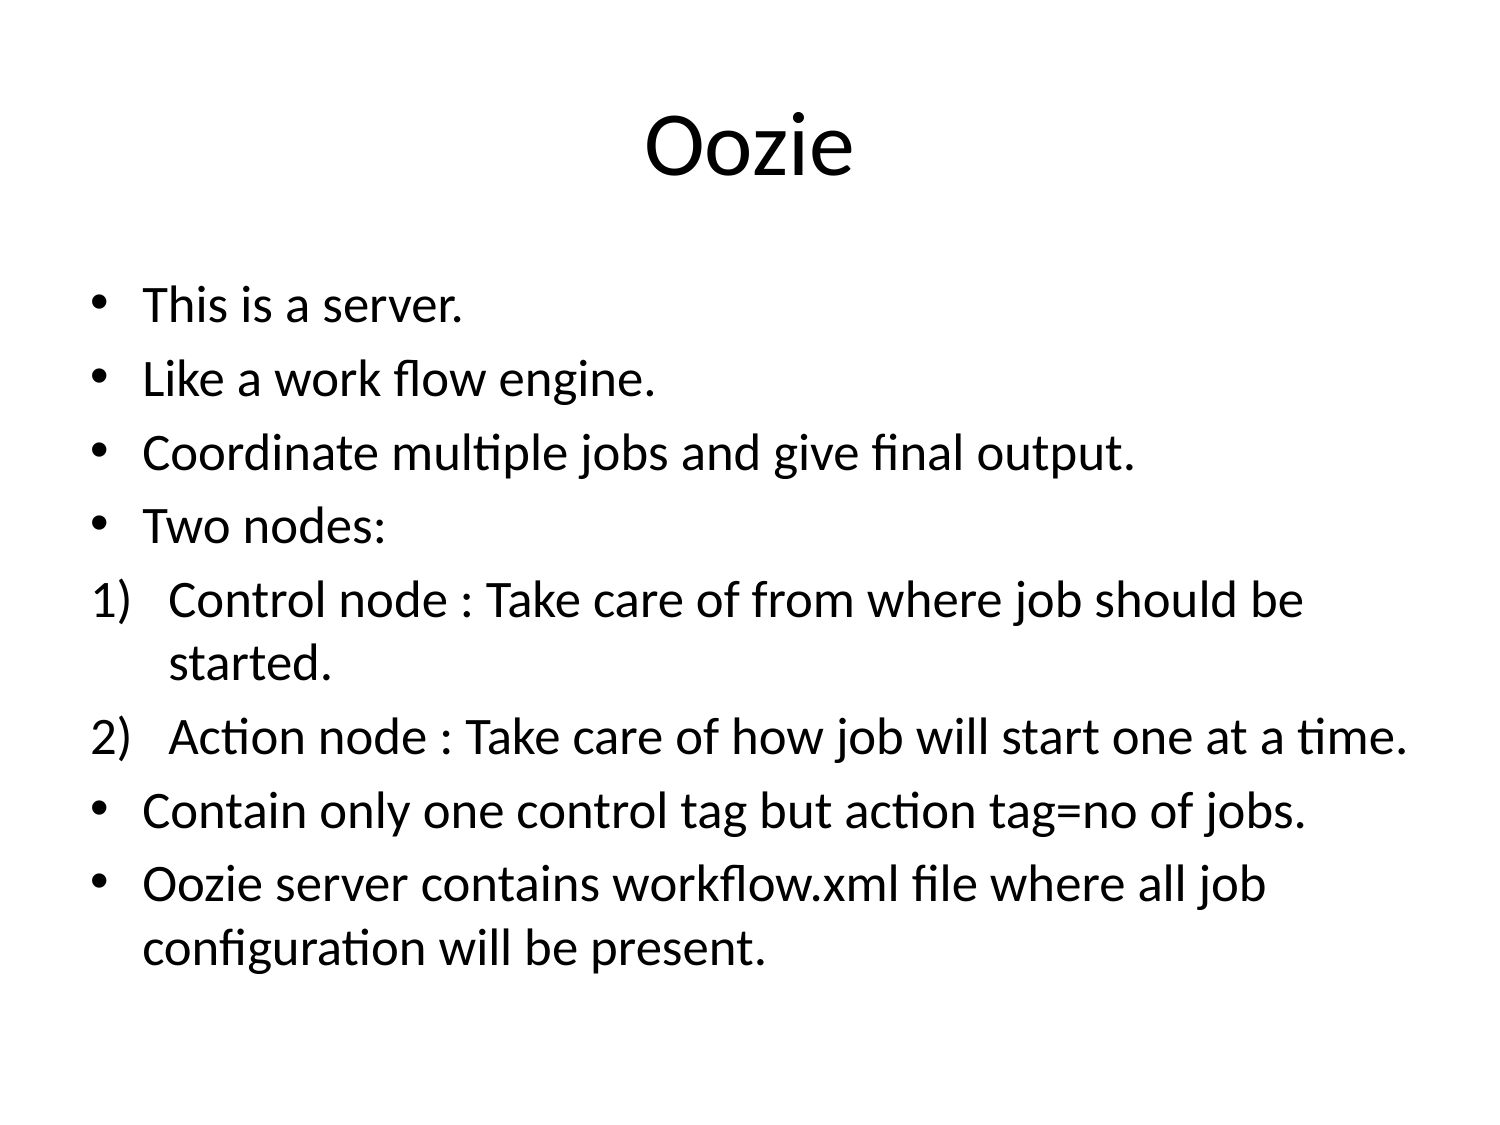

# Oozie
This is a server.
Like a work flow engine.
Coordinate multiple jobs and give final output.
Two nodes:
Control node : Take care of from where job should be started.
Action node : Take care of how job will start one at a time.
Contain only one control tag but action tag=no of jobs.
Oozie server contains workflow.xml file where all job configuration will be present.